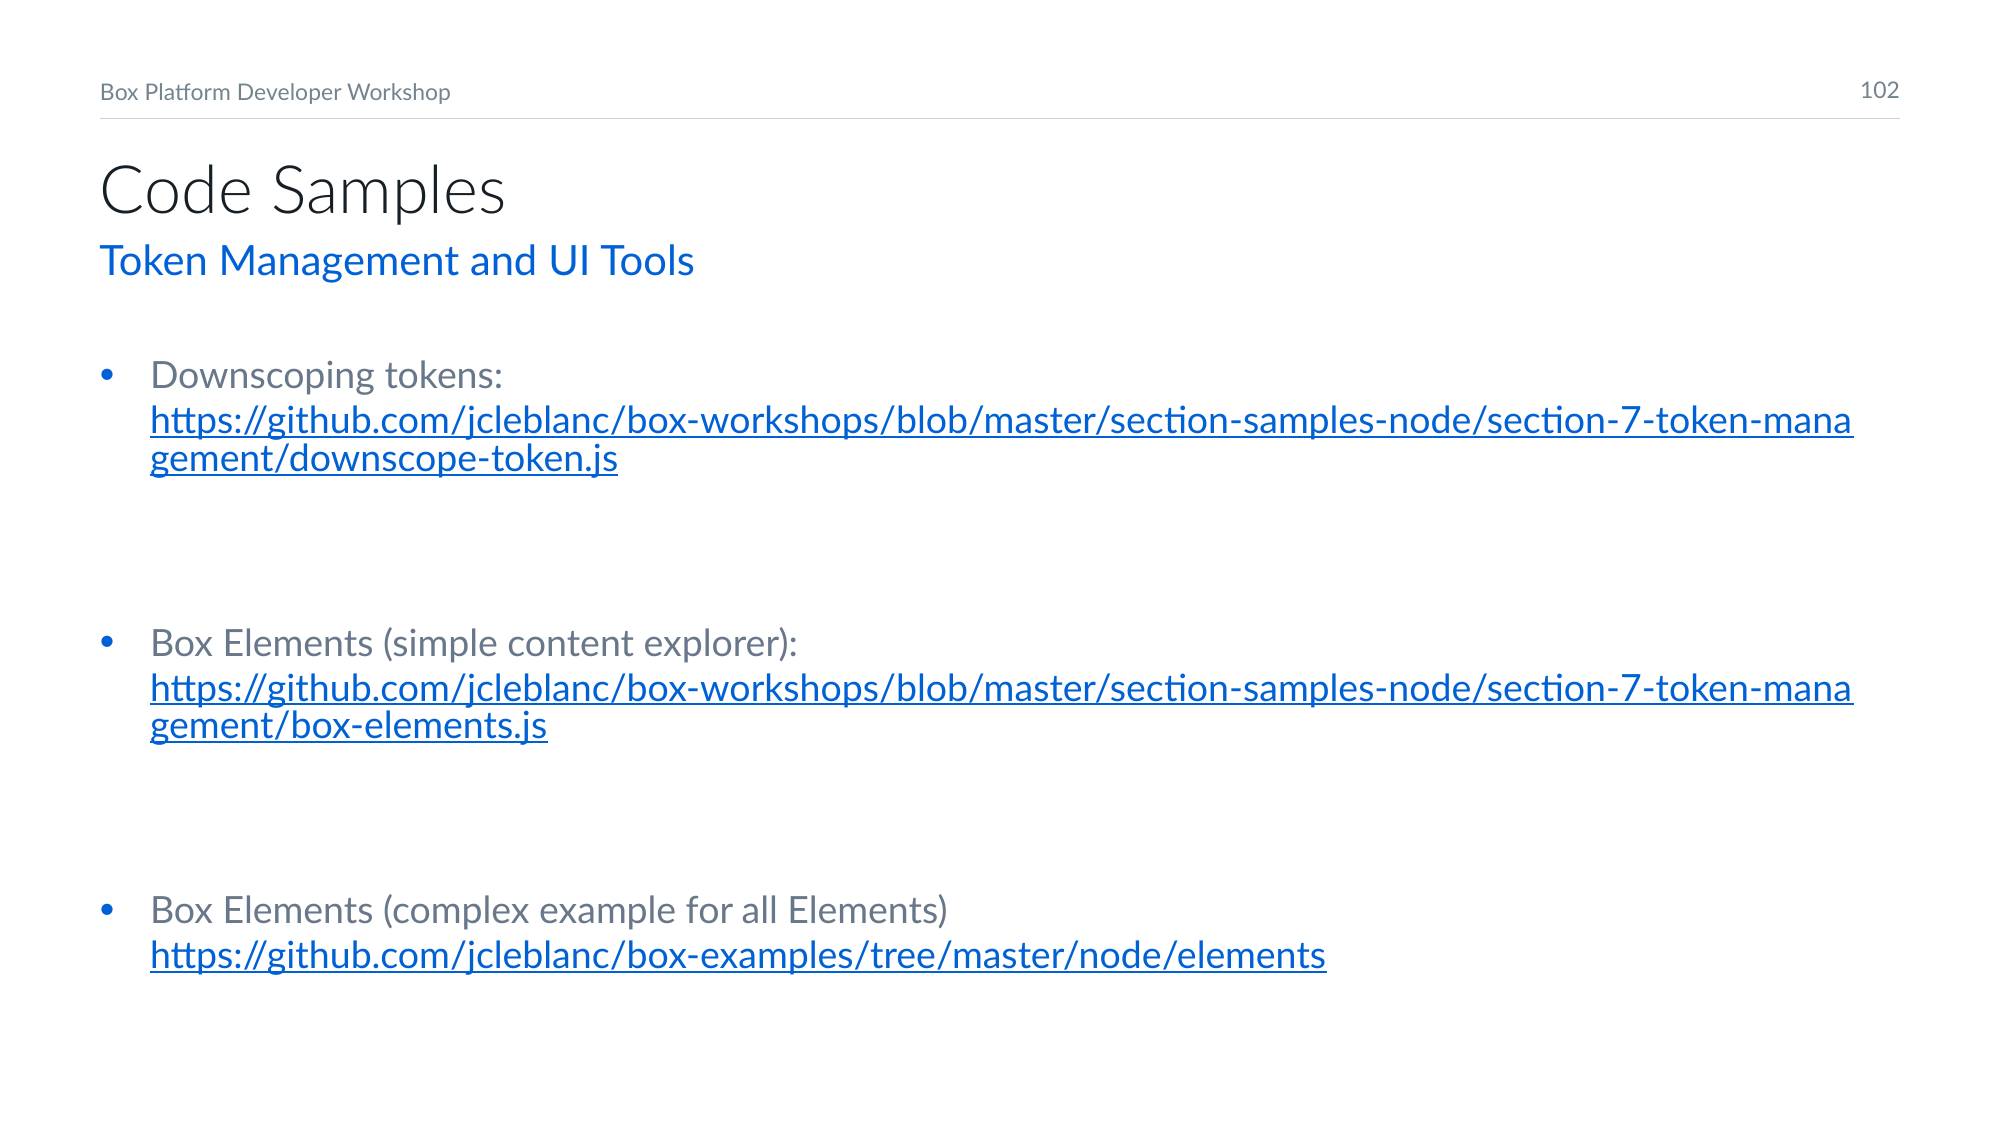

# Code Samples
Token Management and UI Tools
Downscoping tokens:                                                                                    https://github.com/jcleblanc/box-workshops/blob/master/section-samples-node/section-7-token-management/downscope-token.js

Box Elements (simple content explorer):                                                    https://github.com/jcleblanc/box-workshops/blob/master/section-samples-node/section-7-token-management/box-elements.js

Box Elements (complex example for all Elements)                                          https://github.com/jcleblanc/box-examples/tree/master/node/elements